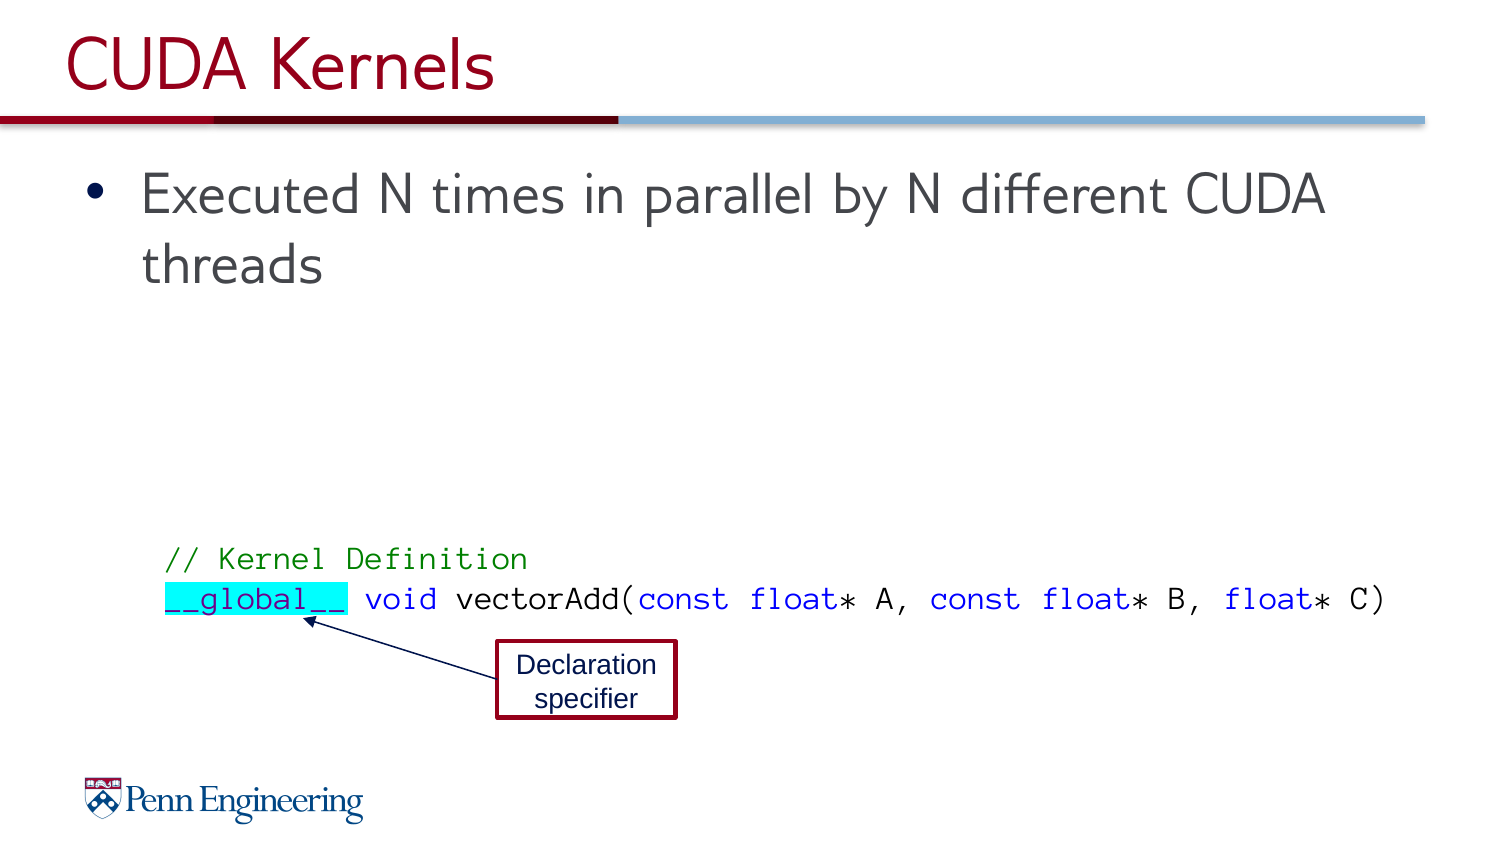

# CUDA Kernels
Executed N times in parallel by N different CUDA threads
// Kernel Definition
__global__ void vectorAdd(const float* A, const float* B, float* C)
Declaration specifier